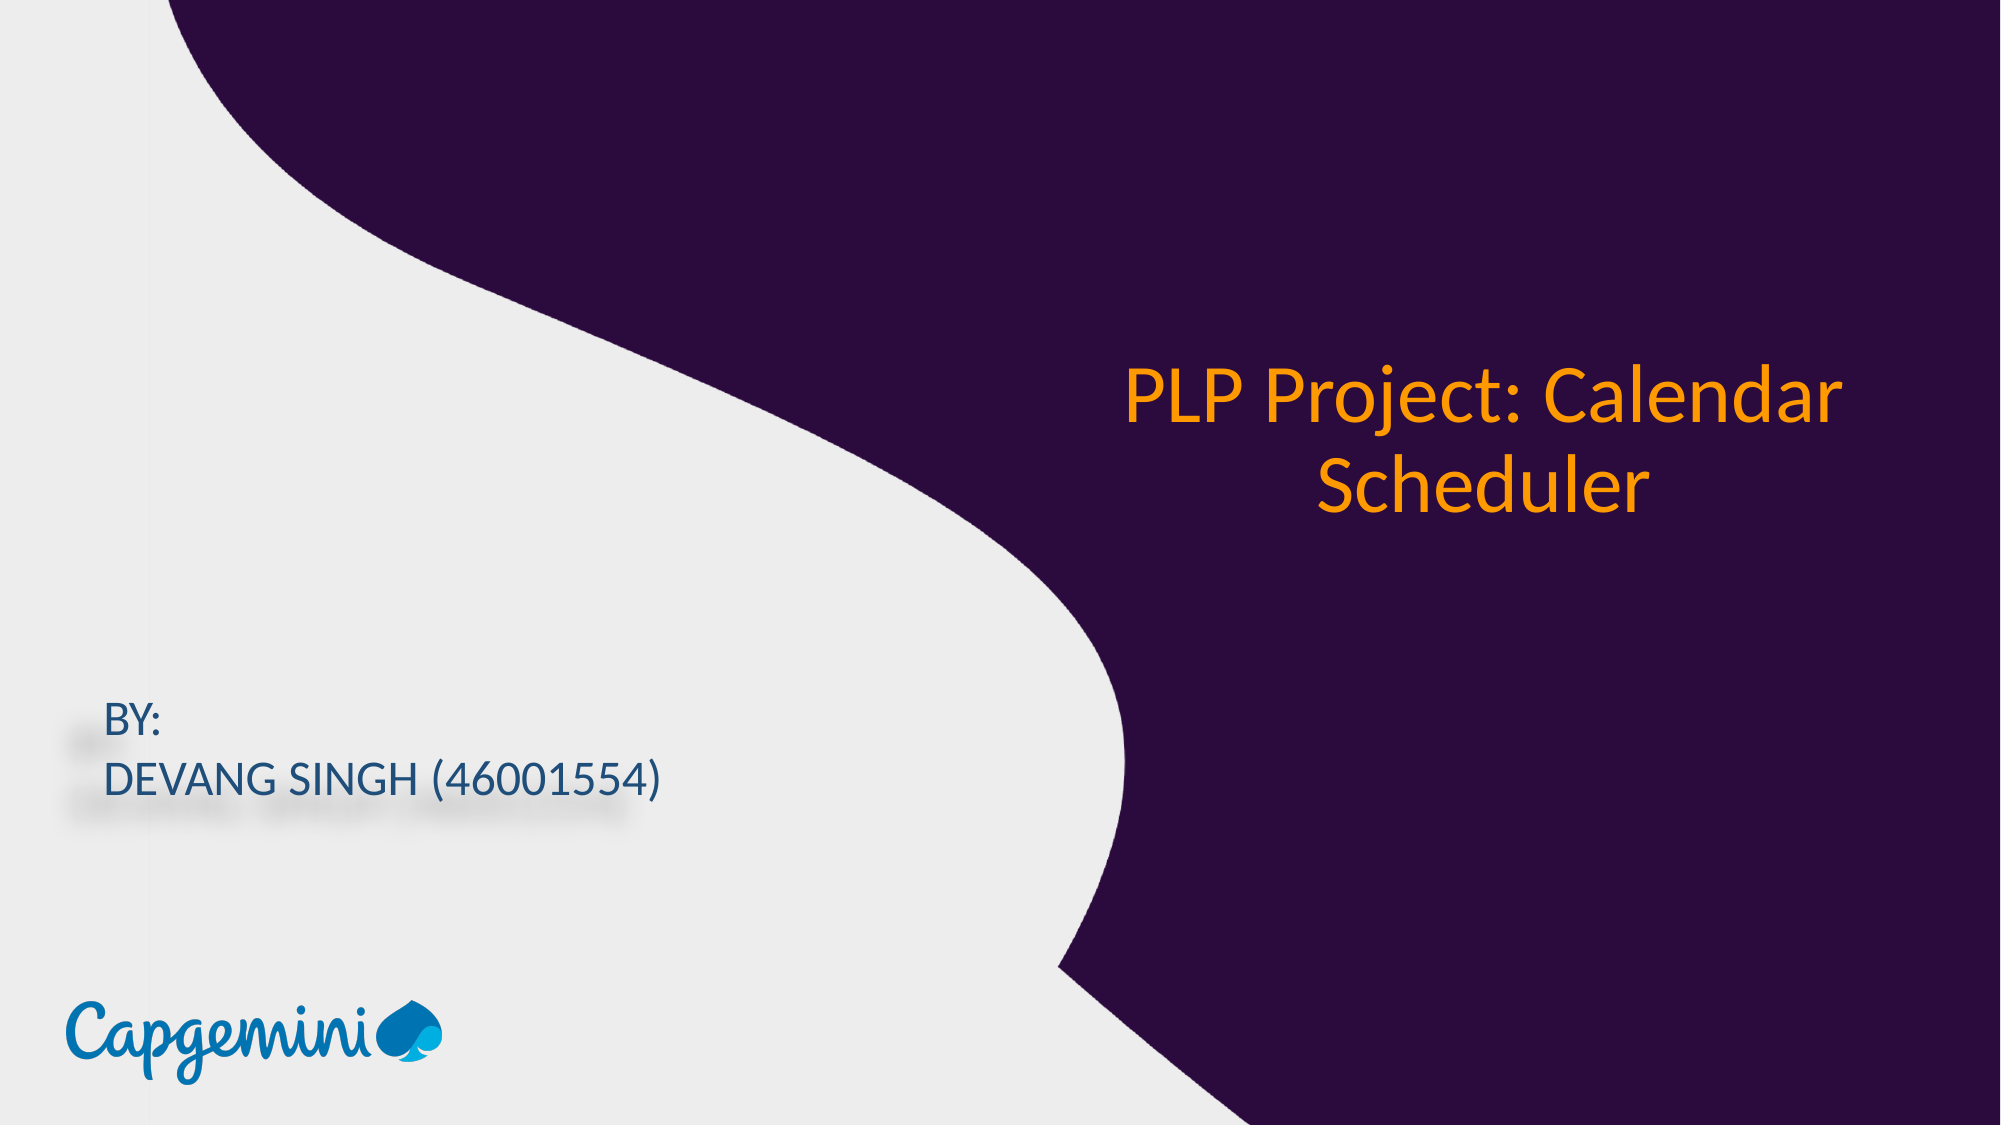

PLP Project: Calendar Scheduler

BY:
DEVANG SINGH (46001554)